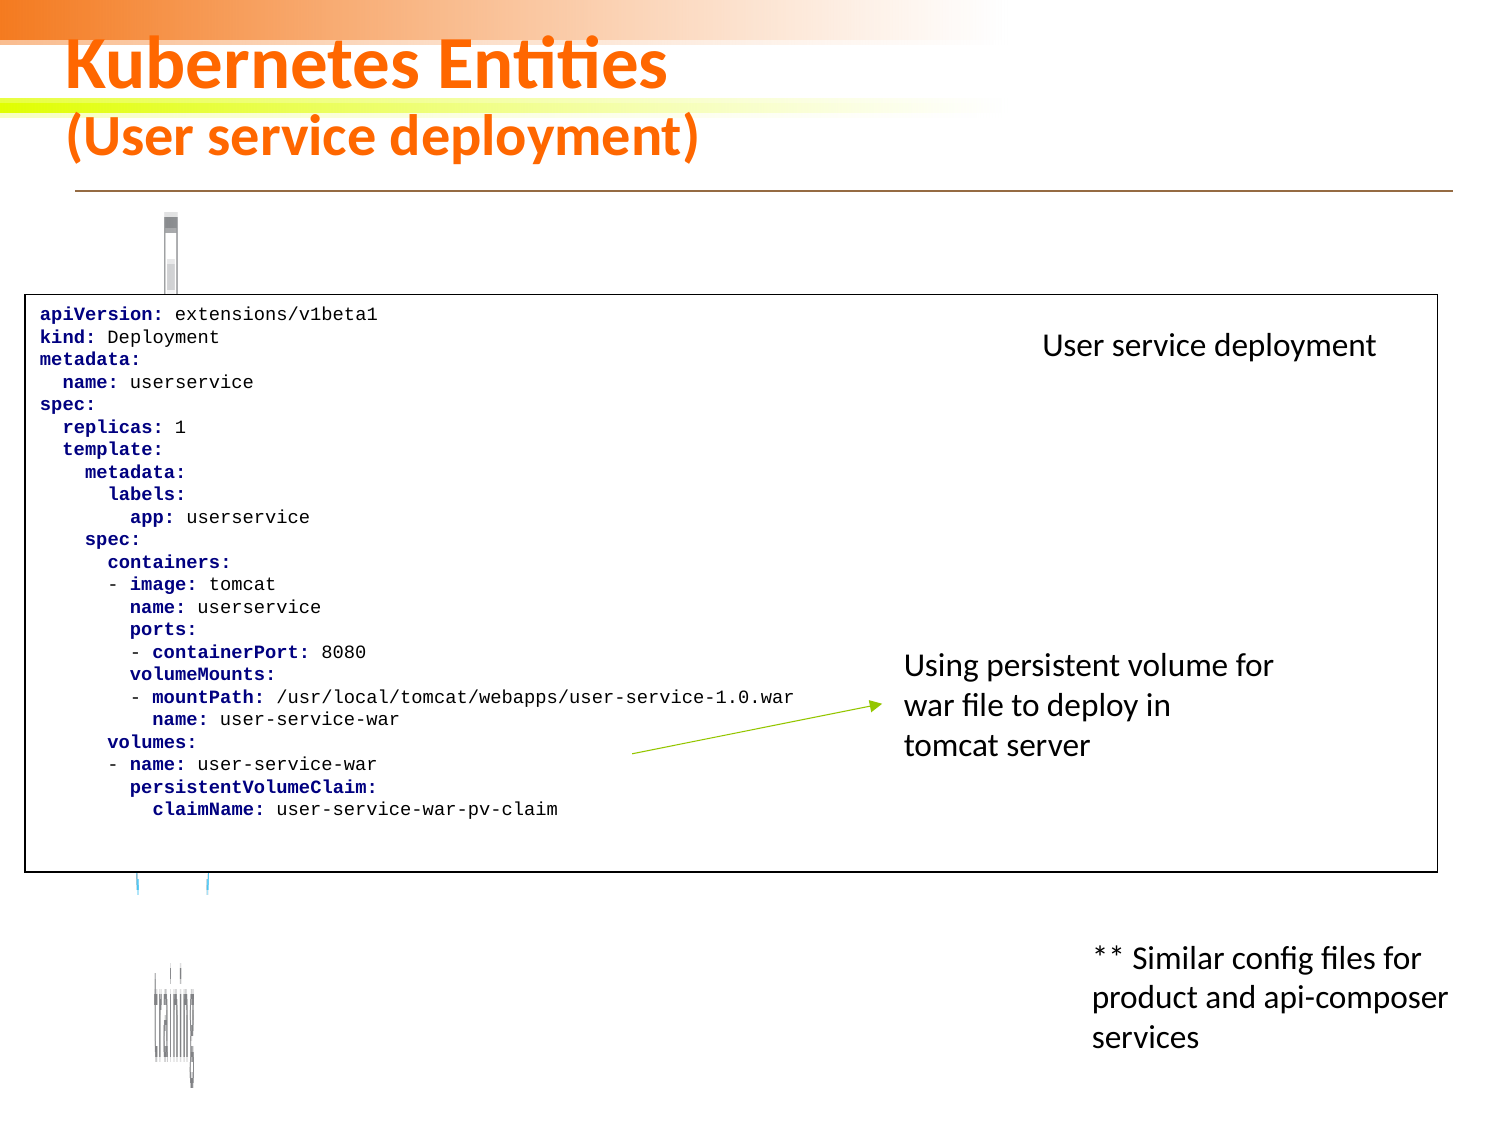

# Kubernetes Entities (User service deployment)
apiVersion: extensions/v1beta1
kind: Deployment
metadata:
  name: userservice
spec:
  replicas: 1
  template:
    metadata:
      labels:
        app: userservice
    spec:
      containers:
      - image: tomcat
        name: userservice
        ports:
        - containerPort: 8080
        volumeMounts:
        - mountPath: /usr/local/tomcat/webapps/user-service-1.0.war
          name: user-service-war
      volumes:
      - name: user-service-war
        persistentVolumeClaim:
          claimName: user-service-war-pv-claim
User service deployment
Using persistent volume for
war file to deploy in
tomcat server
** Similar config files for
product and api-composer
services